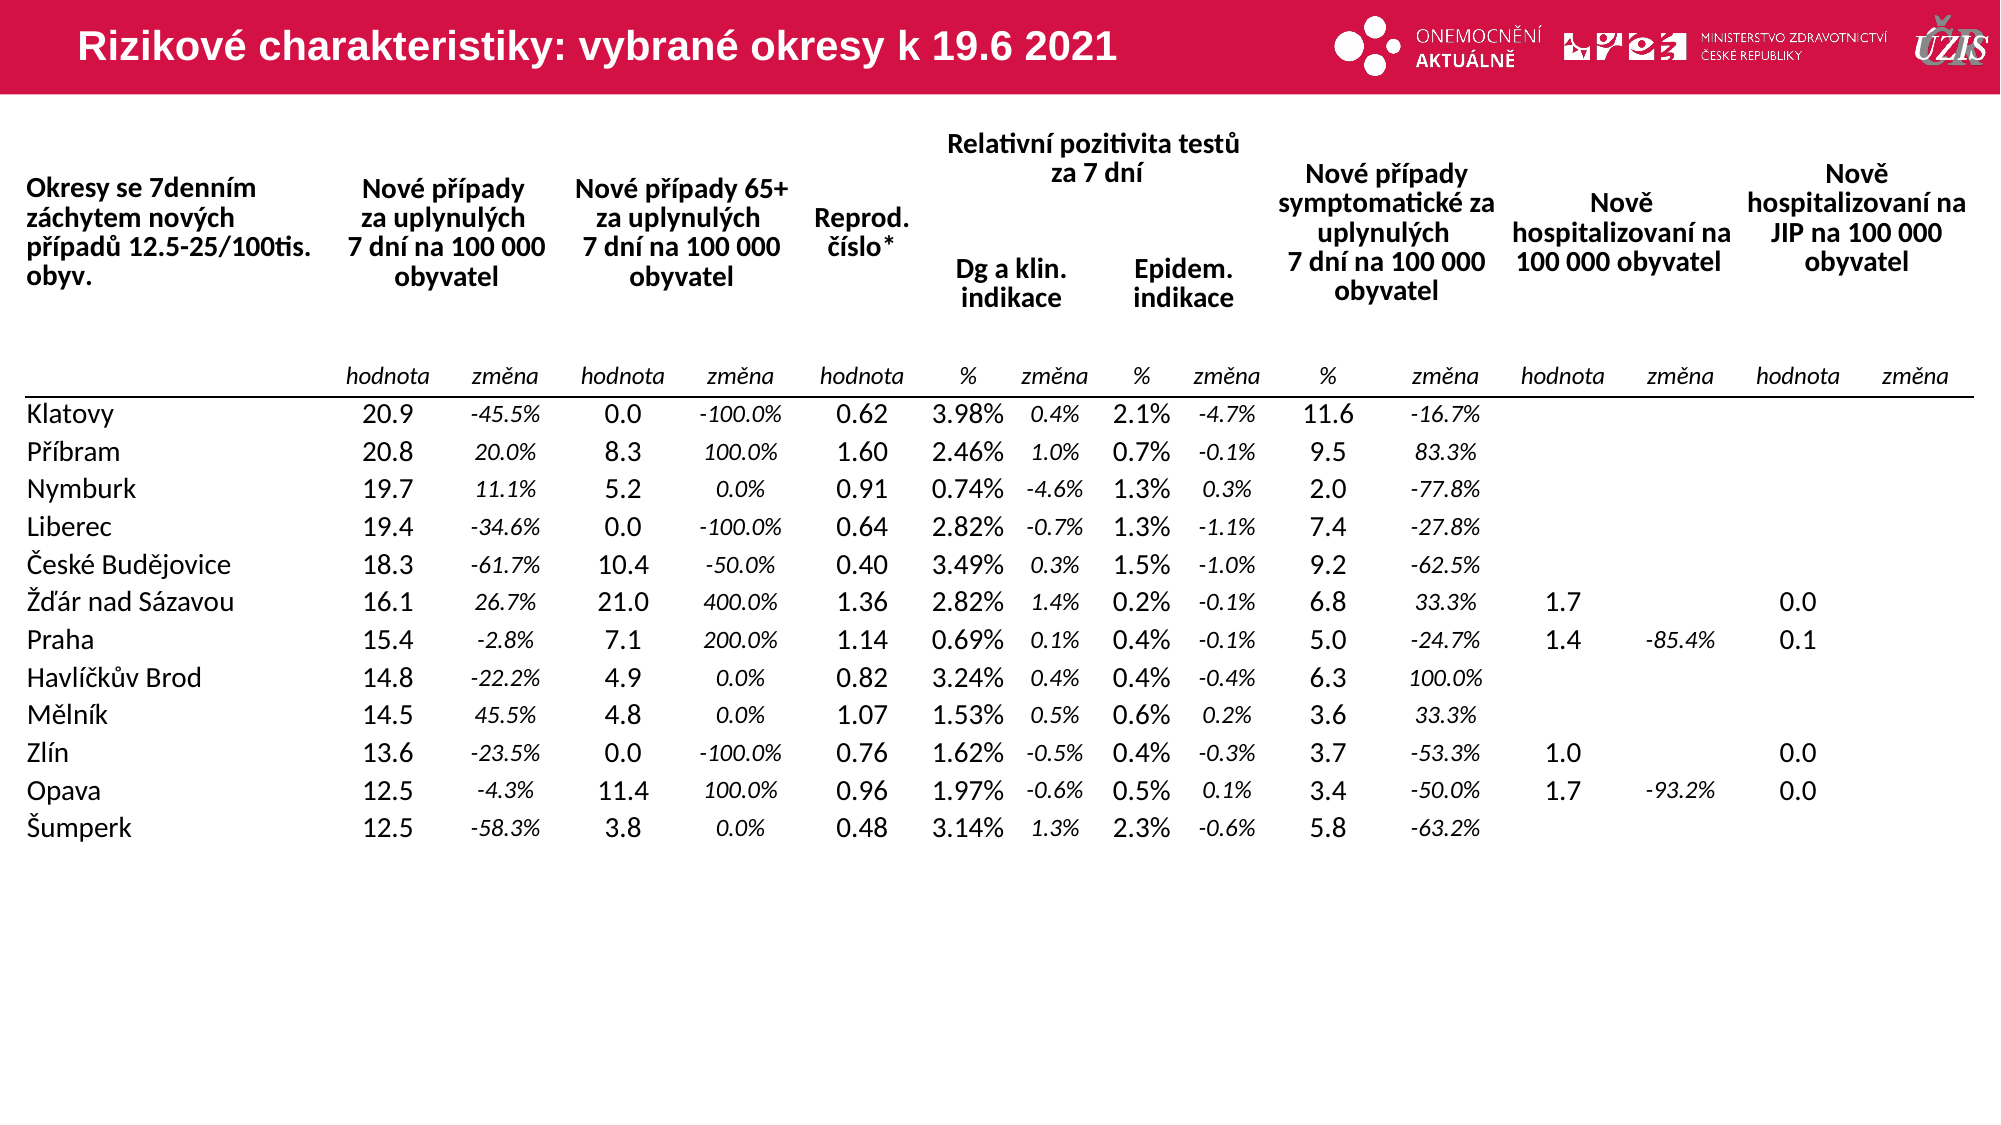

# Rizikové charakteristiky: vybrané okresy k 19.6 2021
| Okresy se 7denním záchytem nových případů 12.5-25/100tis. obyv. | Nové případy za uplynulých 7 dní na 100 000 obyvatel |  | Nové případy 65+ za uplynulých 7 dní na 100 000 obyvatel |  | Reprod. číslo\* | Relativní pozitivita testů za 7 dní |  |  |  | Nové případy symptomatické za uplynulých 7 dní na 100 000 obyvatel |  | Nově hospitalizovaní na 100 000 obyvatel |  | Nově hospitalizovaní na JIP na 100 000 obyvatel |  |
| --- | --- | --- | --- | --- | --- | --- | --- | --- | --- | --- | --- | --- | --- | --- | --- |
|  |  |  |  |  |  | Dg a klin. indikace |  | Epidem. indikace |  |  |  |  |  |  |  |
|  | hodnota | změna | hodnota | změna | hodnota | % | změna | % | změna | % | změna | hodnota | změna | hodnota | změna |
| Klatovy | 20.9 | -45.5% | 0.0 | -100.0% | 0.62 | 3.98% | 0.4% | 2.1% | -4.7% | 11.6 | -16.7% |  |  |  |  |
| Příbram | 20.8 | 20.0% | 8.3 | 100.0% | 1.60 | 2.46% | 1.0% | 0.7% | -0.1% | 9.5 | 83.3% |  |  |  |  |
| Nymburk | 19.7 | 11.1% | 5.2 | 0.0% | 0.91 | 0.74% | -4.6% | 1.3% | 0.3% | 2.0 | -77.8% |  |  |  |  |
| Liberec | 19.4 | -34.6% | 0.0 | -100.0% | 0.64 | 2.82% | -0.7% | 1.3% | -1.1% | 7.4 | -27.8% |  |  |  |  |
| České Budějovice | 18.3 | -61.7% | 10.4 | -50.0% | 0.40 | 3.49% | 0.3% | 1.5% | -1.0% | 9.2 | -62.5% |  |  |  |  |
| Žďár nad Sázavou | 16.1 | 26.7% | 21.0 | 400.0% | 1.36 | 2.82% | 1.4% | 0.2% | -0.1% | 6.8 | 33.3% | 1.7 |  | 0.0 |  |
| Praha | 15.4 | -2.8% | 7.1 | 200.0% | 1.14 | 0.69% | 0.1% | 0.4% | -0.1% | 5.0 | -24.7% | 1.4 | -85.4% | 0.1 |  |
| Havlíčkův Brod | 14.8 | -22.2% | 4.9 | 0.0% | 0.82 | 3.24% | 0.4% | 0.4% | -0.4% | 6.3 | 100.0% |  |  |  |  |
| Mělník | 14.5 | 45.5% | 4.8 | 0.0% | 1.07 | 1.53% | 0.5% | 0.6% | 0.2% | 3.6 | 33.3% |  |  |  |  |
| Zlín | 13.6 | -23.5% | 0.0 | -100.0% | 0.76 | 1.62% | -0.5% | 0.4% | -0.3% | 3.7 | -53.3% | 1.0 |  | 0.0 |  |
| Opava | 12.5 | -4.3% | 11.4 | 100.0% | 0.96 | 1.97% | -0.6% | 0.5% | 0.1% | 3.4 | -50.0% | 1.7 | -93.2% | 0.0 |  |
| Šumperk | 12.5 | -58.3% | 3.8 | 0.0% | 0.48 | 3.14% | 1.3% | 2.3% | -0.6% | 5.8 | -63.2% |  |  |  |  |
|  |  |  |  |  |  |  |  |  |  |  |  |  |  |  |  |
|  |  |  |  |  |  |  |  |  |  |  |  |  |  |  |  |
|  |  |  |  |  |  |  |  |  |  |  |  |  |  |  |  |
|  |  |  |  |  |  |  |  |  |  |  |  |  |  |  |  |
|  |  |  |  |  |  |  |  |  |  |  |  |  |  |  |  |
|  |  |  |  |  |  |  |  |  |  |  |  |  |  |  |  |
|  |  |  |  |  |  |  |  |  |  |  |  |  |  |  |  |
|  |  |  |  |  |  |  |  |  |  |  |  |  |  |  |  |